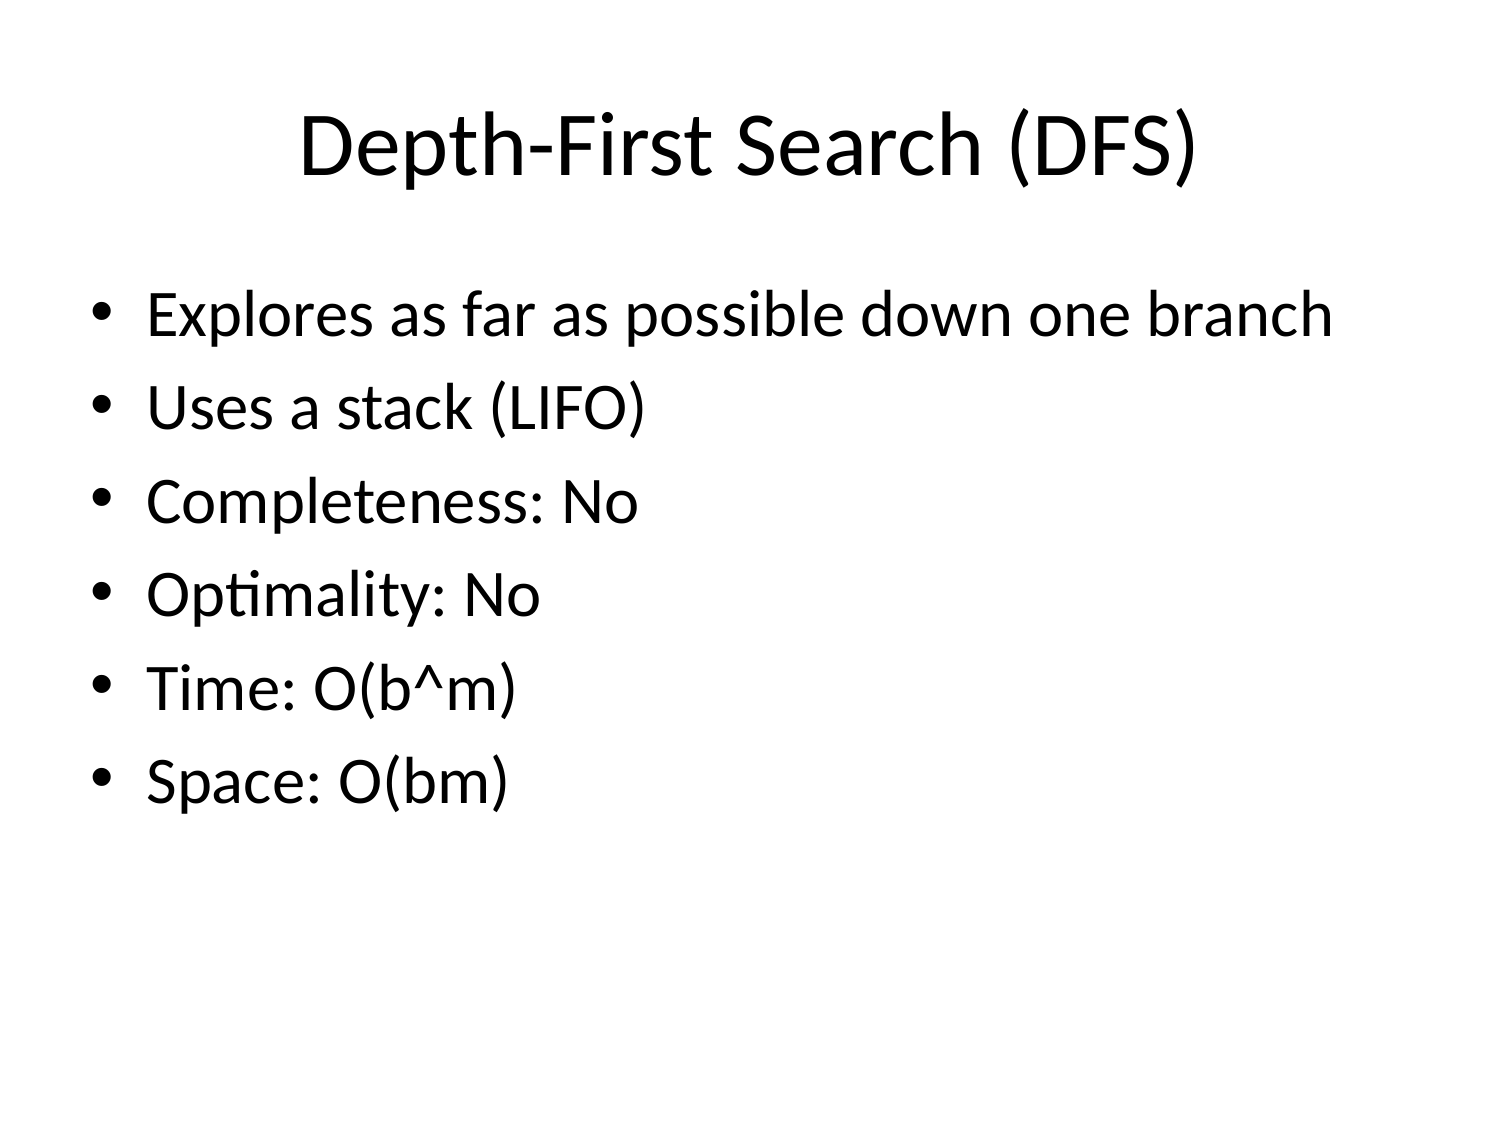

# Depth-First Search (DFS)
Explores as far as possible down one branch
Uses a stack (LIFO)
Completeness: No
Optimality: No
Time: O(b^m)
Space: O(bm)